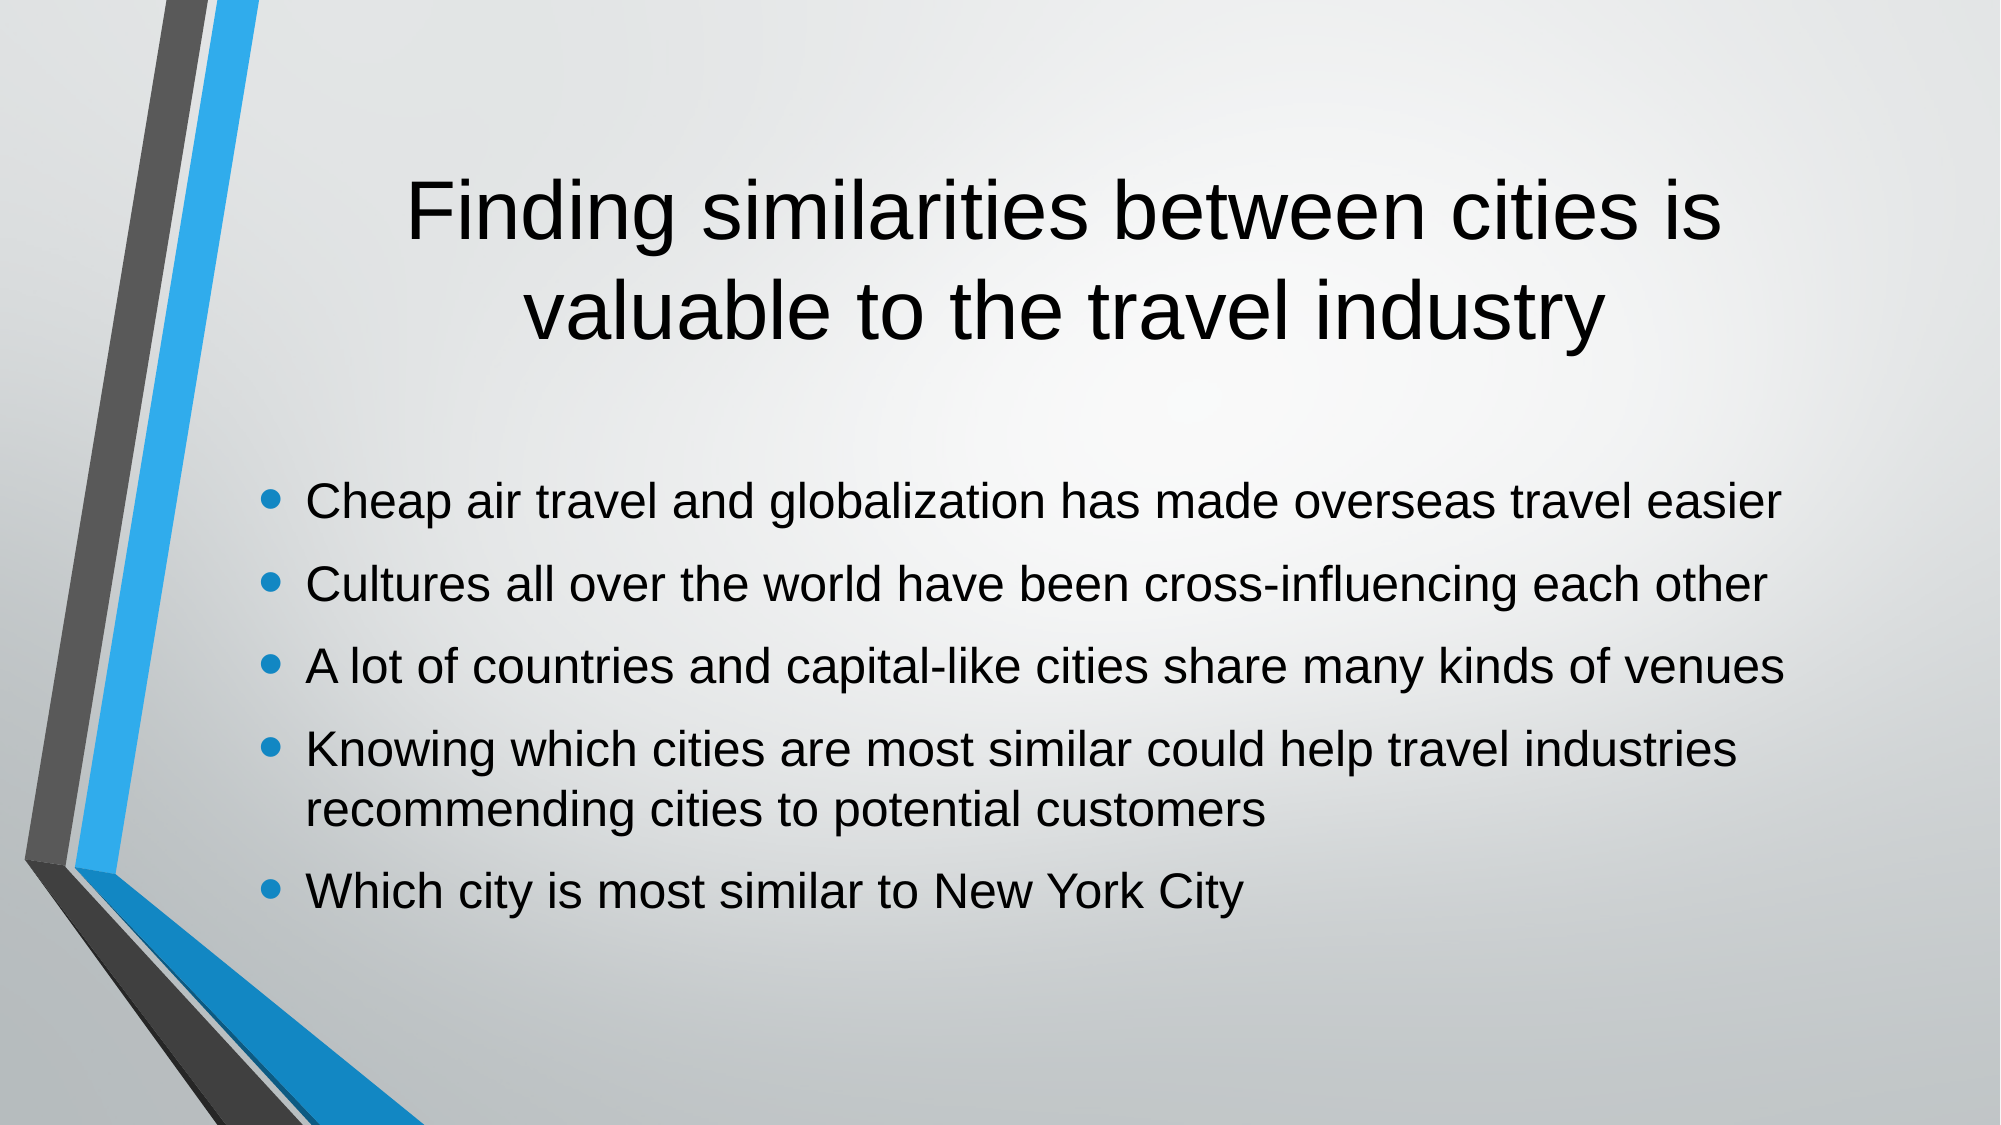

# Finding similarities between cities is valuable to the travel industry
Cheap air travel and globalization has made overseas travel easier
Cultures all over the world have been cross-influencing each other
A lot of countries and capital-like cities share many kinds of venues
Knowing which cities are most similar could help travel industries recommending cities to potential customers
Which city is most similar to New York City